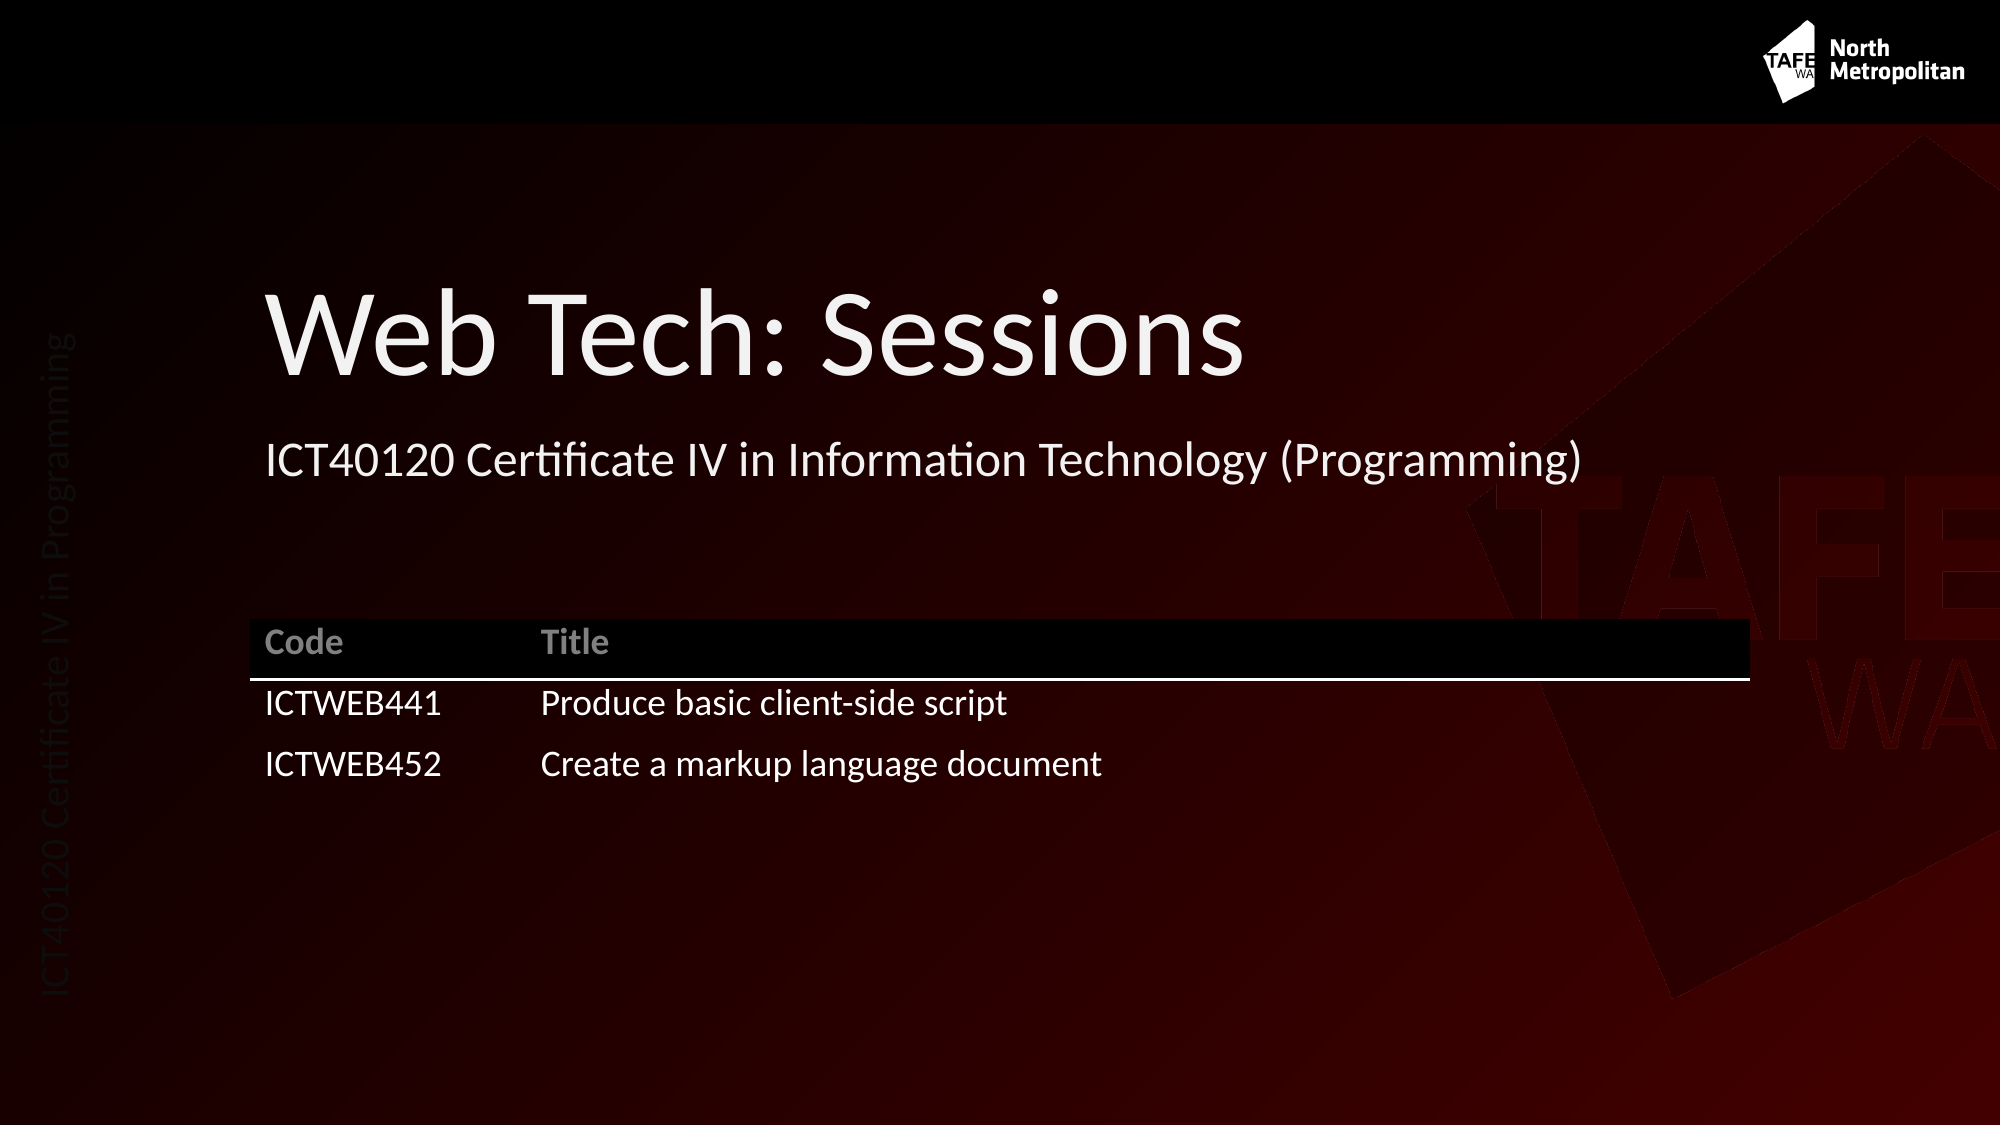

# Web Tech: Sessions
ICT40120 Certificate IV in Information Technology (Programming)
| Code | Title |
| --- | --- |
| ICTWEB441 | Produce basic client-side script |
| ICTWEB452 | Create a markup language document |